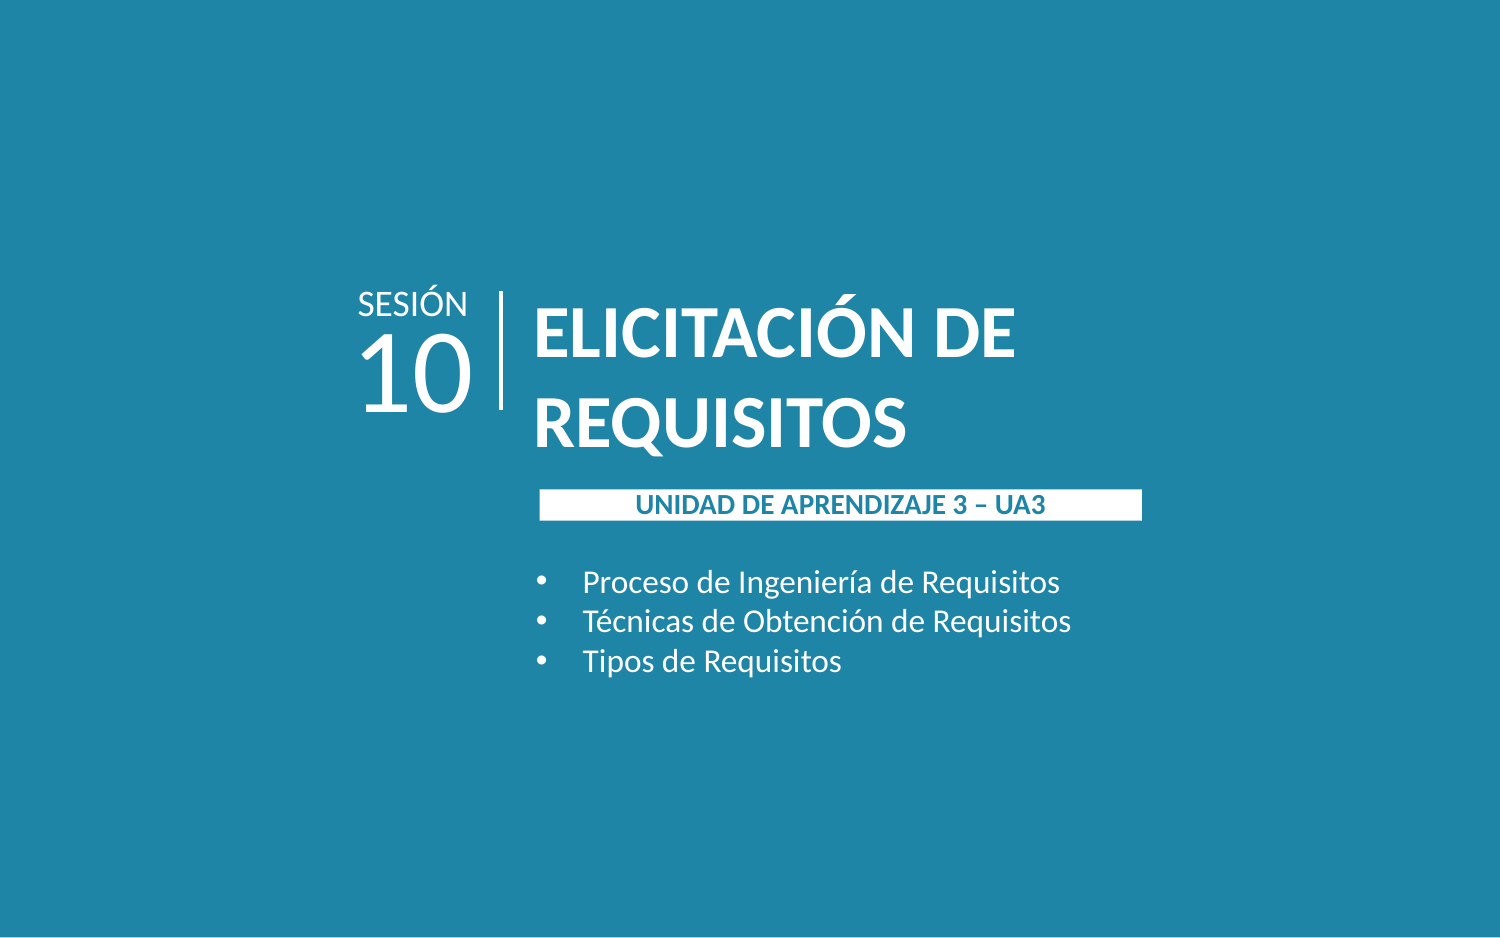

SESIÓN
ELICITACIÓN DE REQUISITOS
10
UNIDAD DE APRENDIZAJE 3 – UA3
Proceso de Ingeniería de Requisitos
Técnicas de Obtención de Requisitos
Tipos de Requisitos